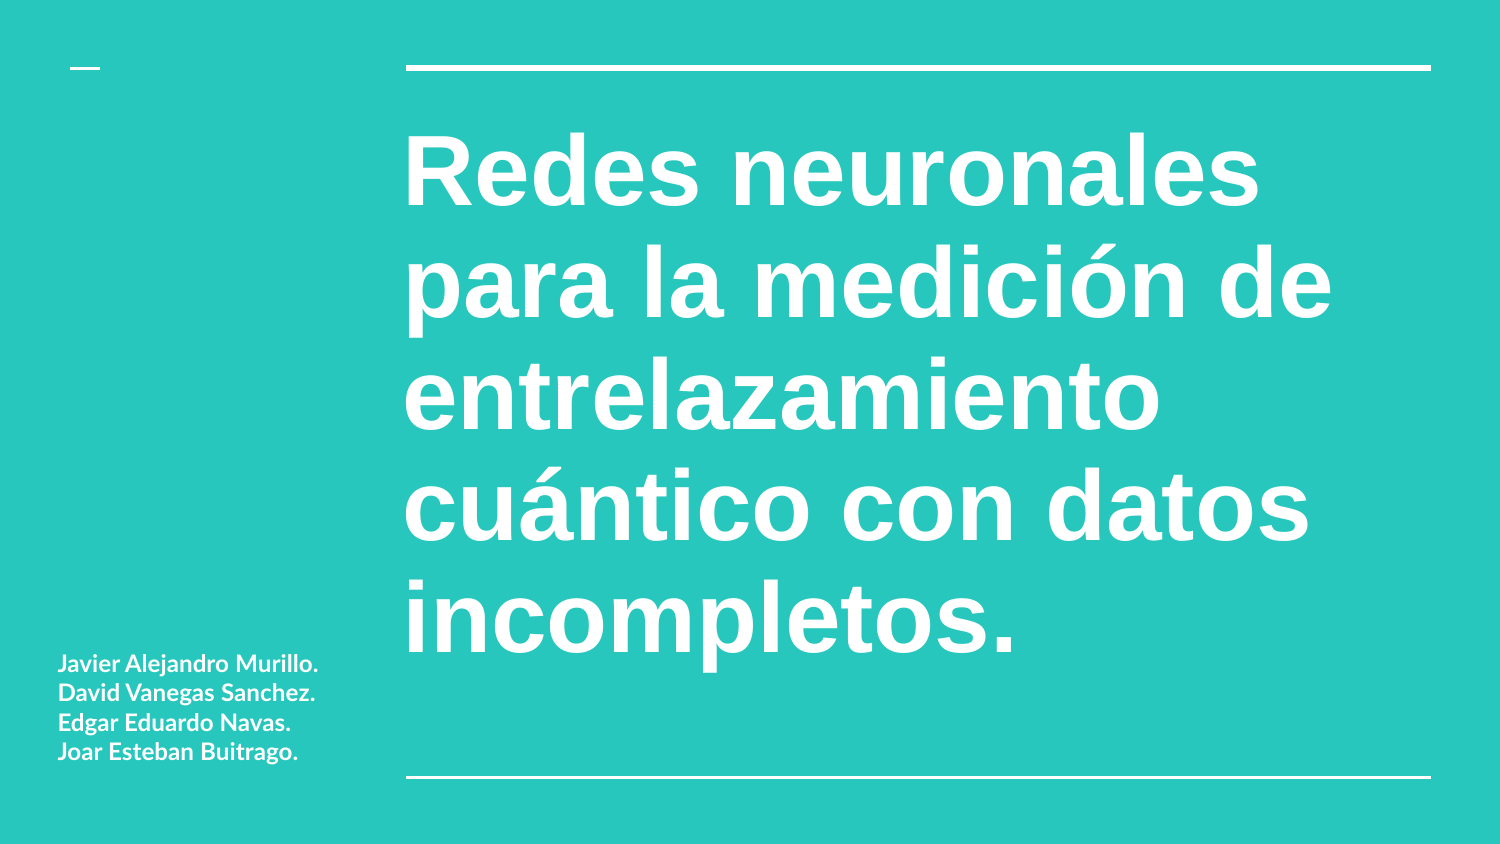

# Redes neuronales para la medición de entrelazamiento cuántico con datos incompletos.
Javier Alejandro Murillo.
David Vanegas Sanchez.
Edgar Eduardo Navas.
Joar Esteban Buitrago.